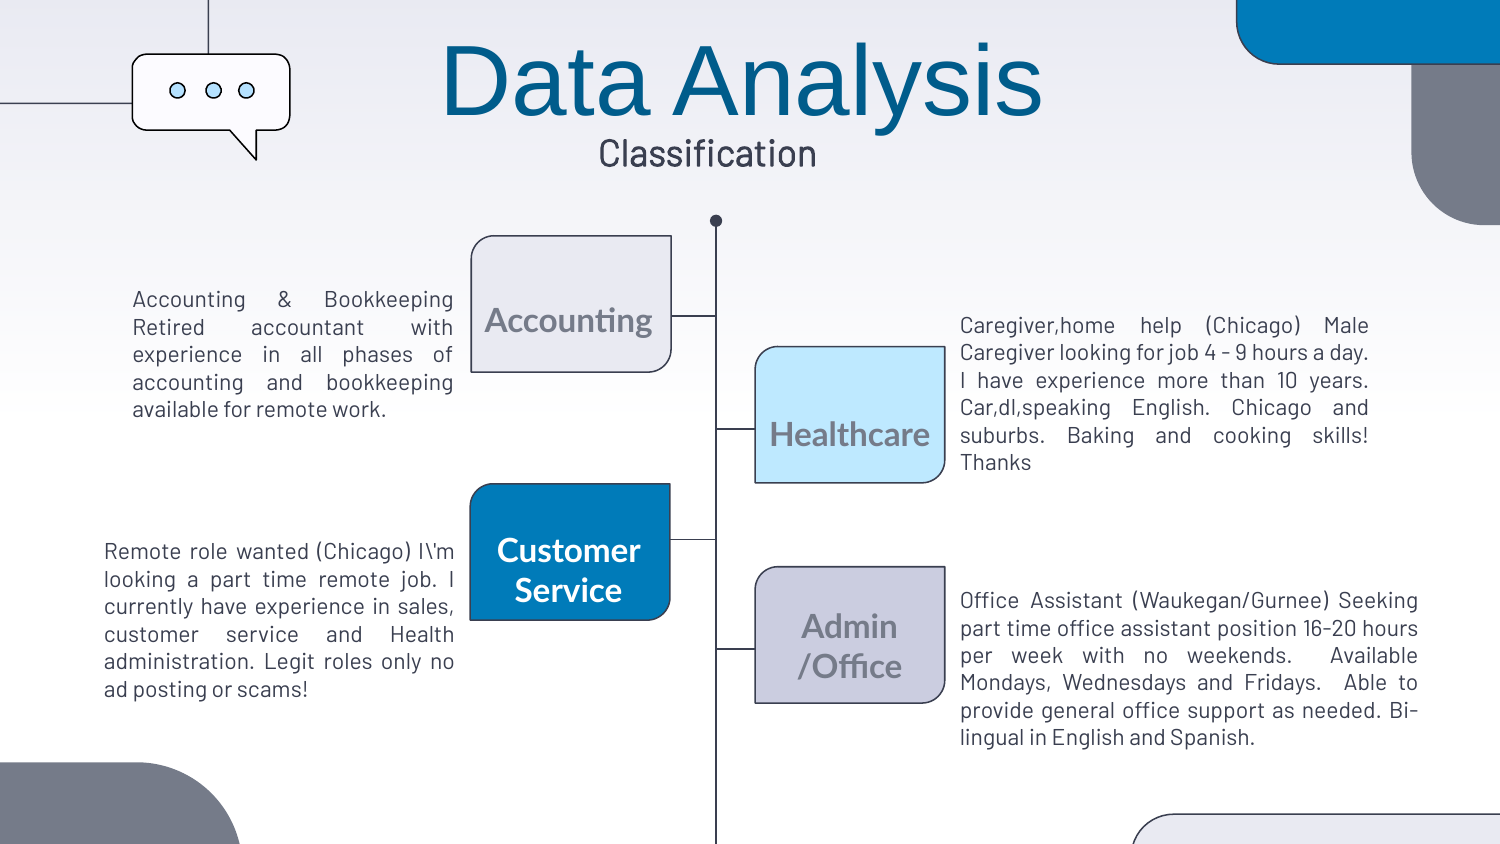

Data Analysis
Classification

Accounting
Accounting & Bookkeeping Retired accountant with experience in all phases of accounting and bookkeeping available for remote work.
Caregiver,home help (Chicago) Male Caregiver looking for job 4 - 9 hours a day. I have experience more than 10 years. Car,dl,speaking English. Chicago and suburbs. Baking and cooking skills!Thanks

Healthcare

Remote role wanted (Chicago) I\'m looking a part time remote job. I currently have experience in sales, customer service and Health administration. Legit roles only no ad posting or scams!
Customer Service
Office Assistant (Waukegan/Gurnee) Seeking part time office assistant position 16-20 hours per week with no weekends.  Available Mondays, Wednesdays and Fridays.  Able to provide general office support as needed. Bi-lingual in English and Spanish.

Admin /Office